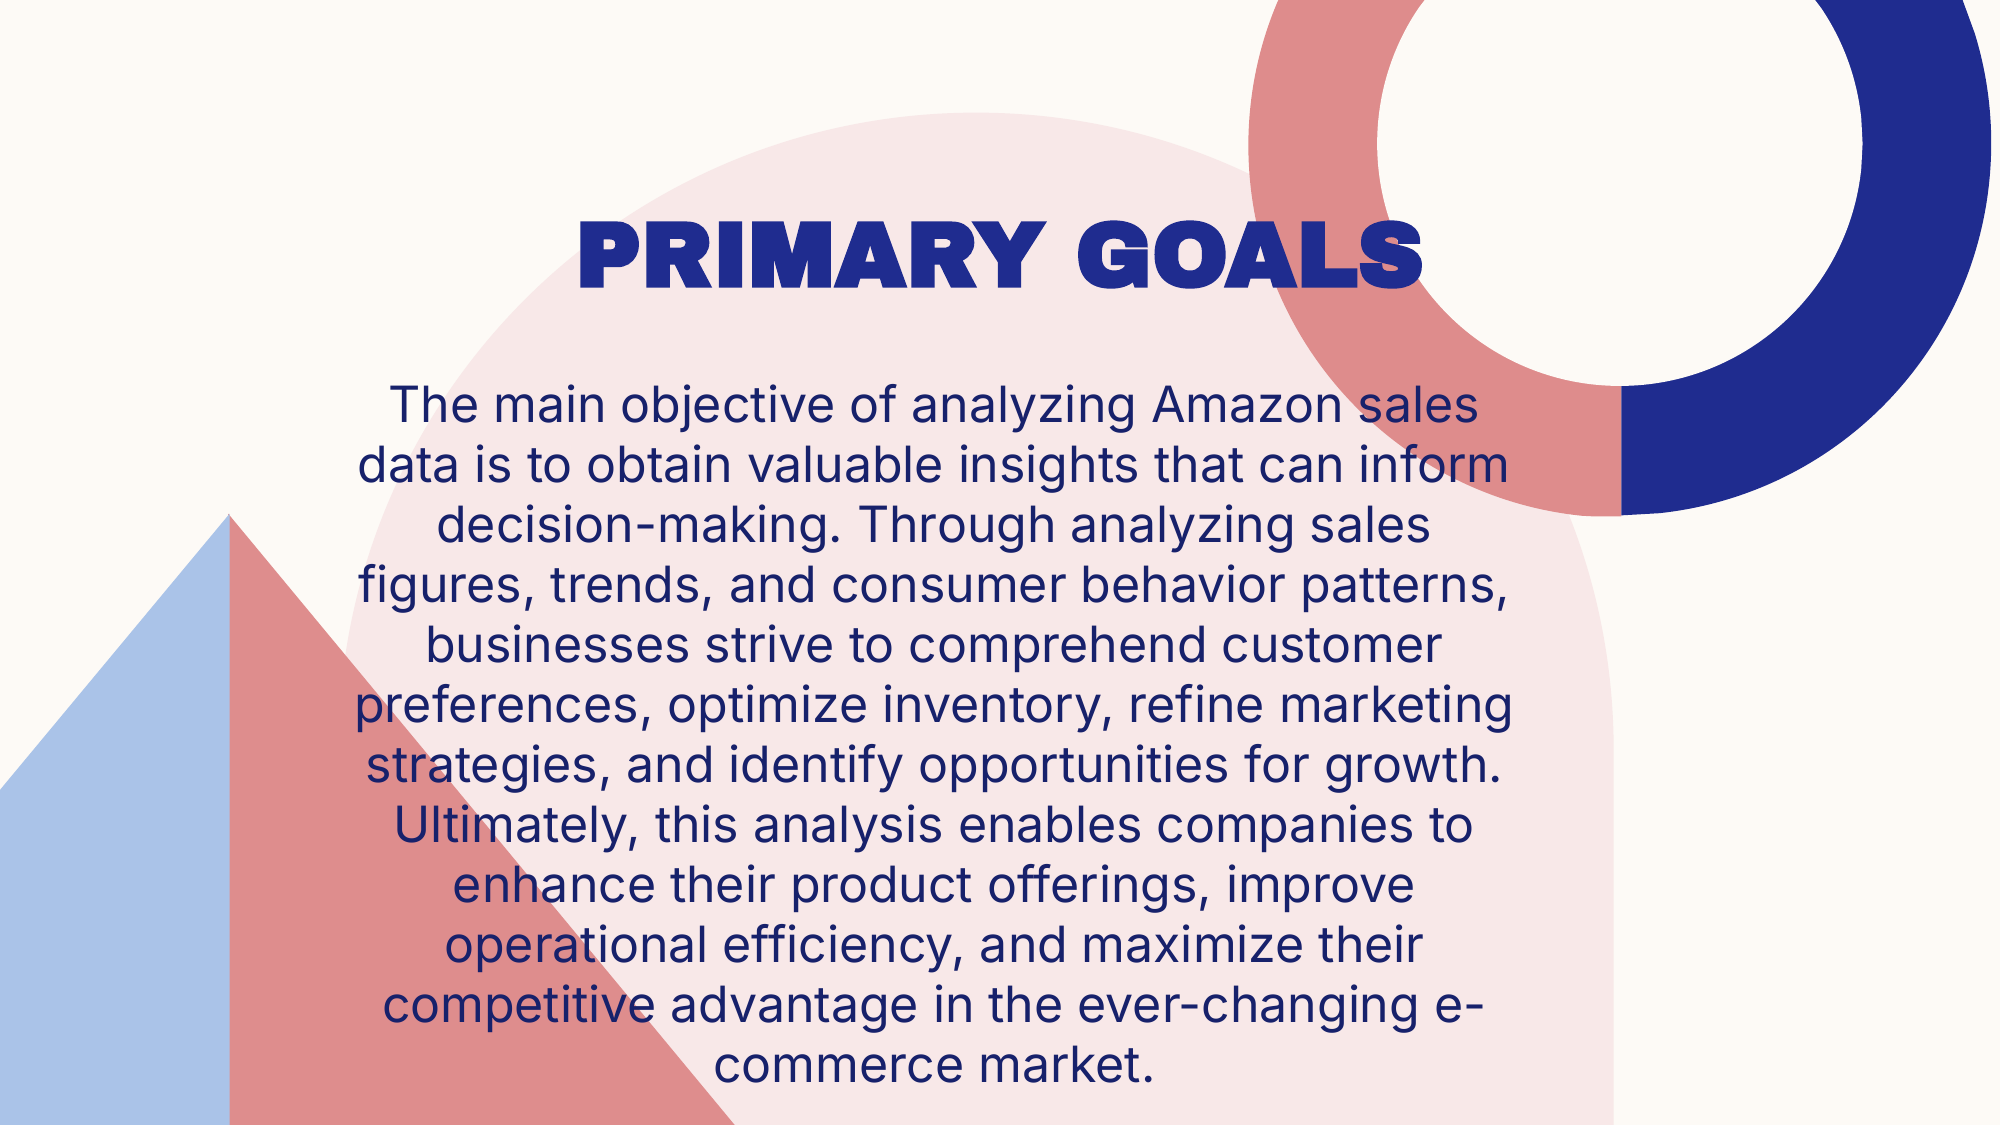

# PRIMARY GOALS
The main objective of analyzing Amazon sales data is to obtain valuable insights that can inform decision-making. Through analyzing sales figures, trends, and consumer behavior patterns, businesses strive to comprehend customer preferences, optimize inventory, refine marketing strategies, and identify opportunities for growth. Ultimately, this analysis enables companies to enhance their product offerings, improve operational efficiency, and maximize their competitive advantage in the ever-changing e-commerce market.